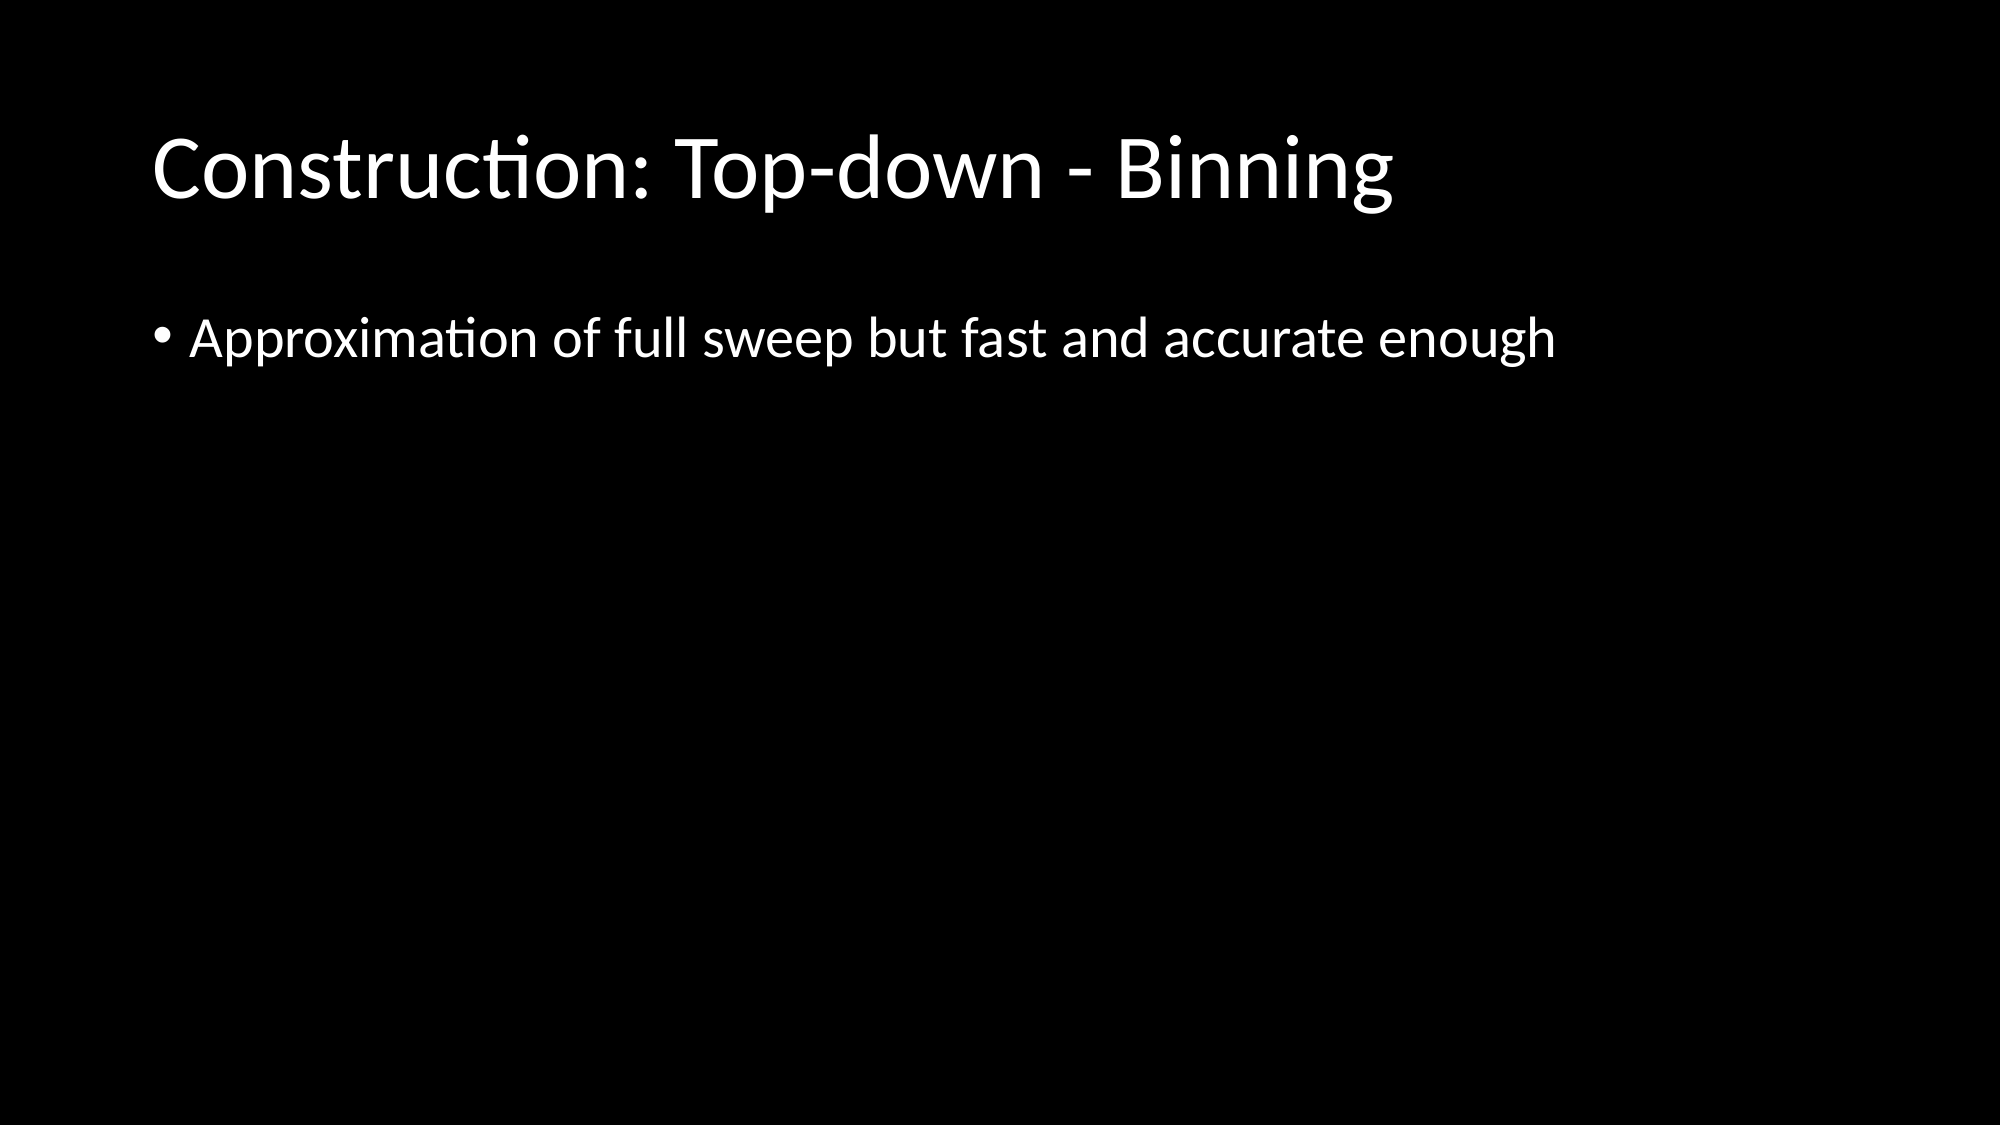

# Construction: Top-down - Binning
Approximation of full sweep but fast and accurate enough